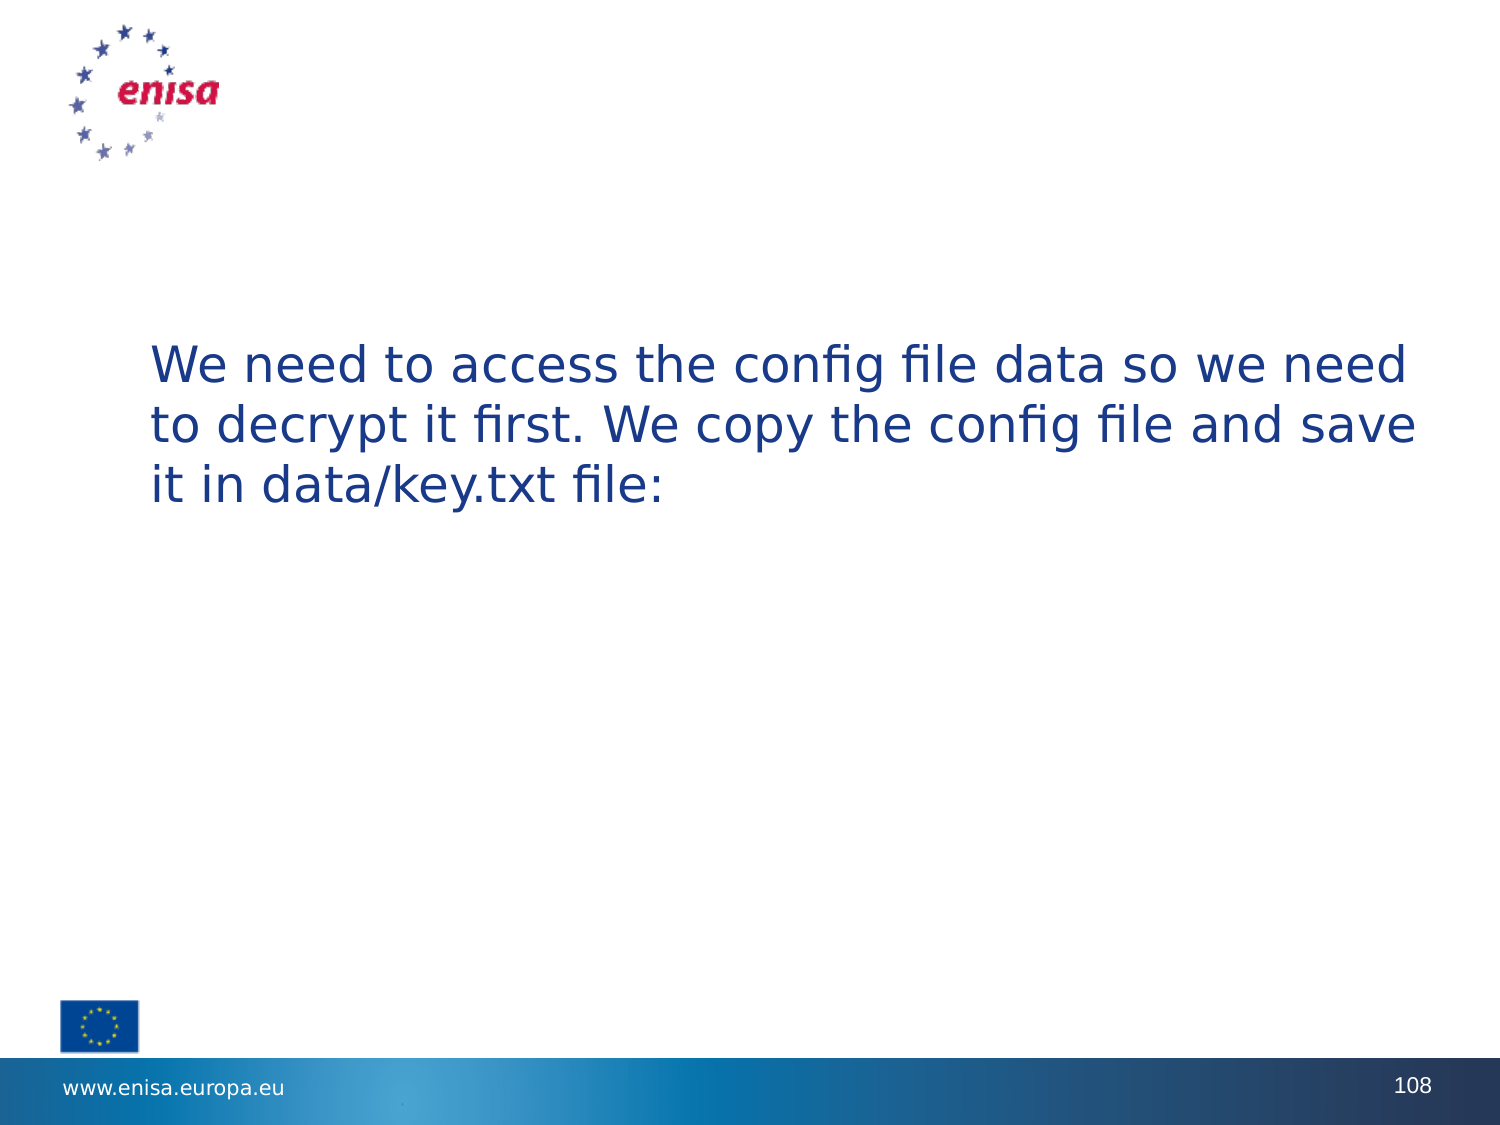

#
We need to access the config file data so we need to decrypt it first. We copy the config file and save it in data/key.txt file: